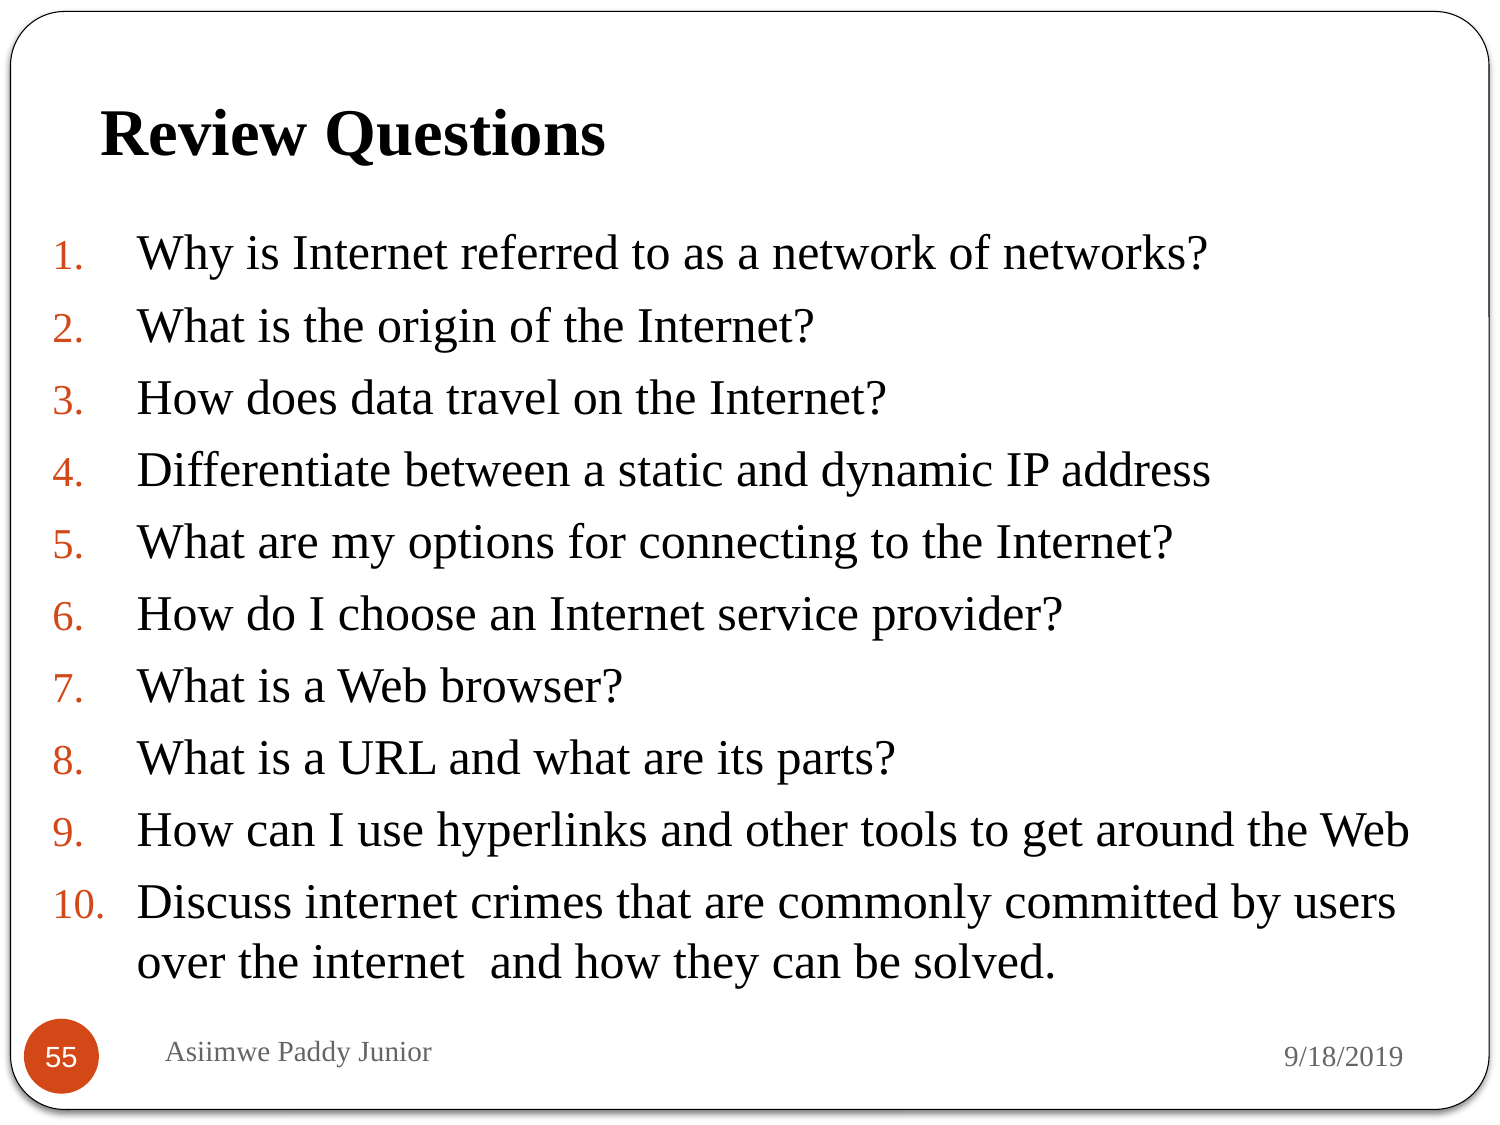

# Review Questions
Why is Internet referred to as a network of networks?
What is the origin of the Internet?
How does data travel on the Internet?
Differentiate between a static and dynamic IP address
What are my options for connecting to the Internet?
How do I choose an Internet service provider?
What is a Web browser?
What is a URL and what are its parts?
How can I use hyperlinks and other tools to get around the Web
Discuss internet crimes that are commonly committed by users over the internet  and how they can be solved.

Asiimwe Paddy Junior
9/18/2019
55